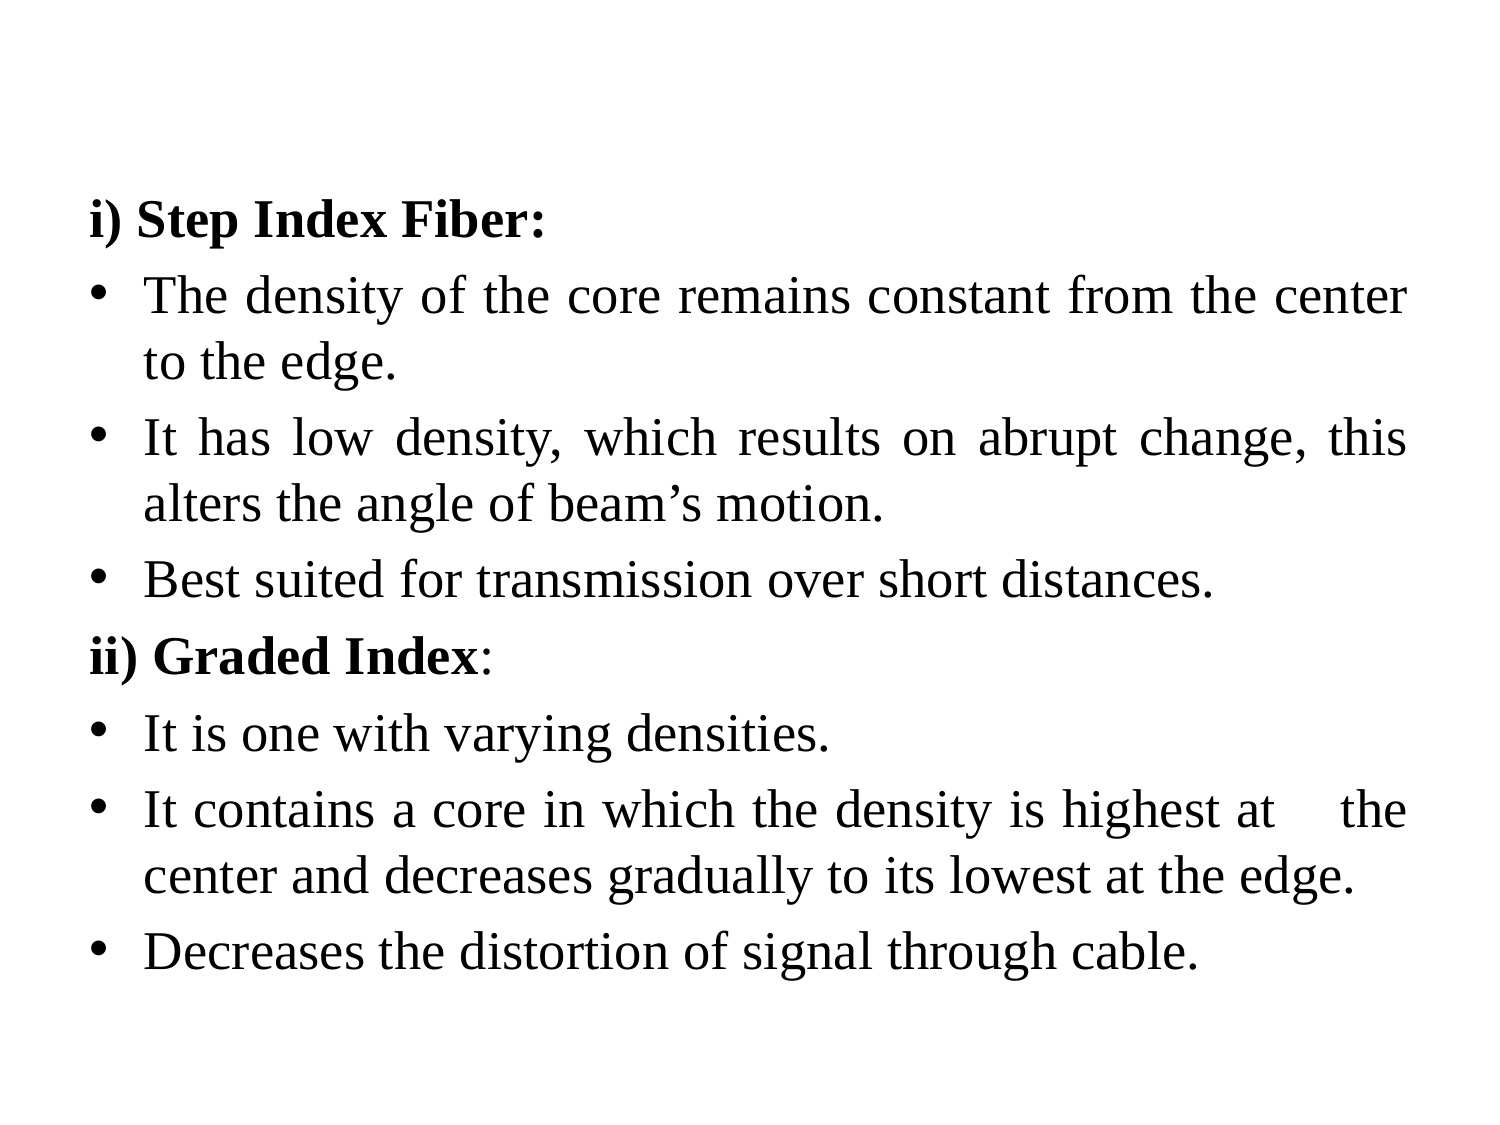

#
i) Step Index Fiber:
The density of the core remains constant from the center to the edge.
It has low density, which results on abrupt change, this alters the angle of beam’s motion.
Best suited for transmission over short distances.
ii) Graded Index:
It is one with varying densities.
It contains a core in which the density is highest at    the center and decreases gradually to its lowest at the edge.
Decreases the distortion of signal through cable.